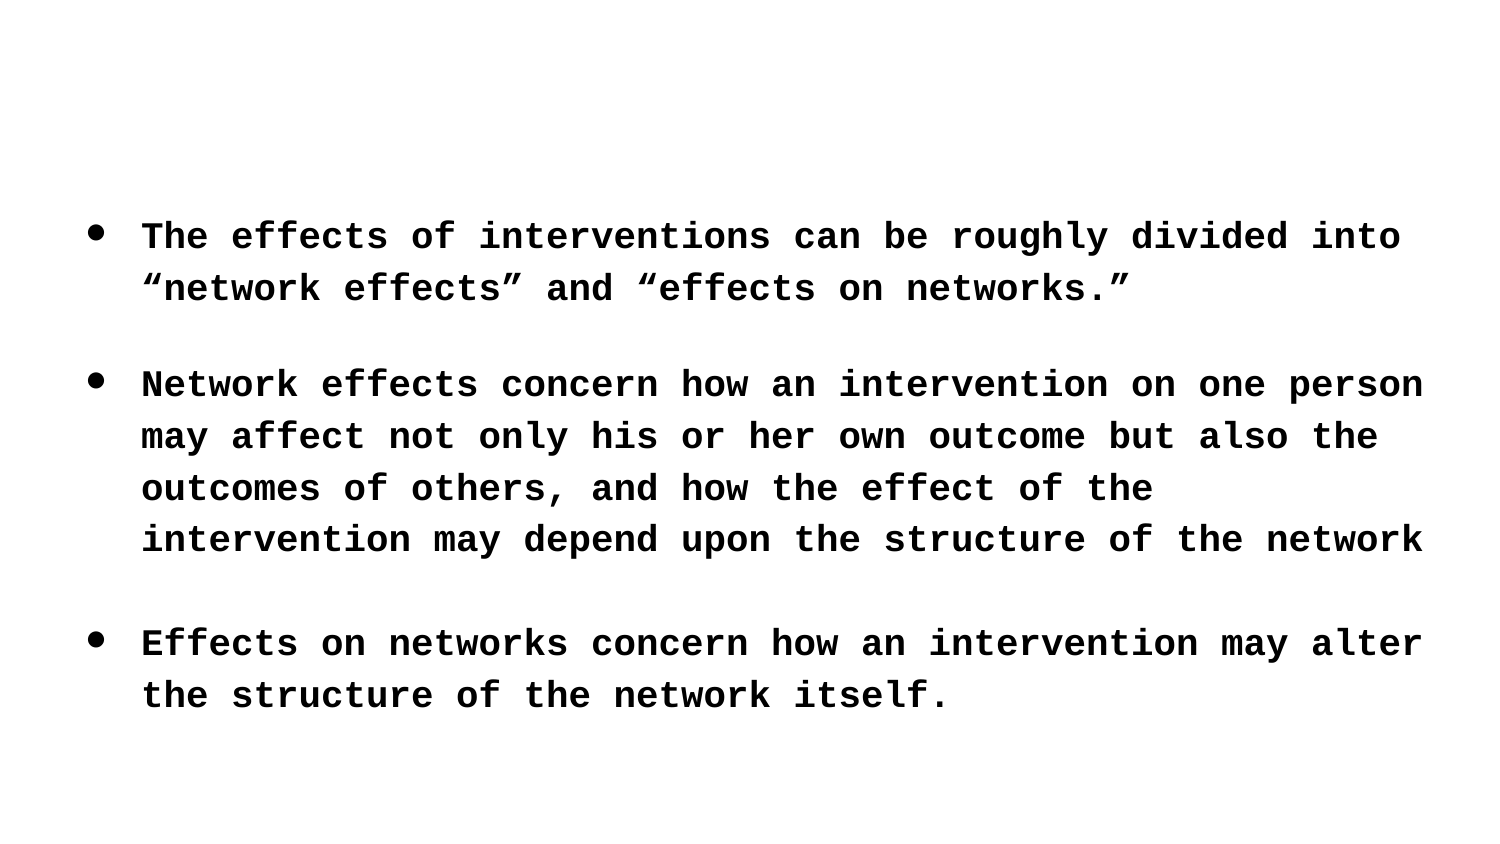

#
The effects of interventions can be roughly divided into “network effects” and “effects on networks.”
Network effects concern how an intervention on one person may affect not only his or her own outcome but also the outcomes of others, and how the effect of the intervention may depend upon the structure of the network
Effects on networks concern how an intervention may alter the structure of the network itself.